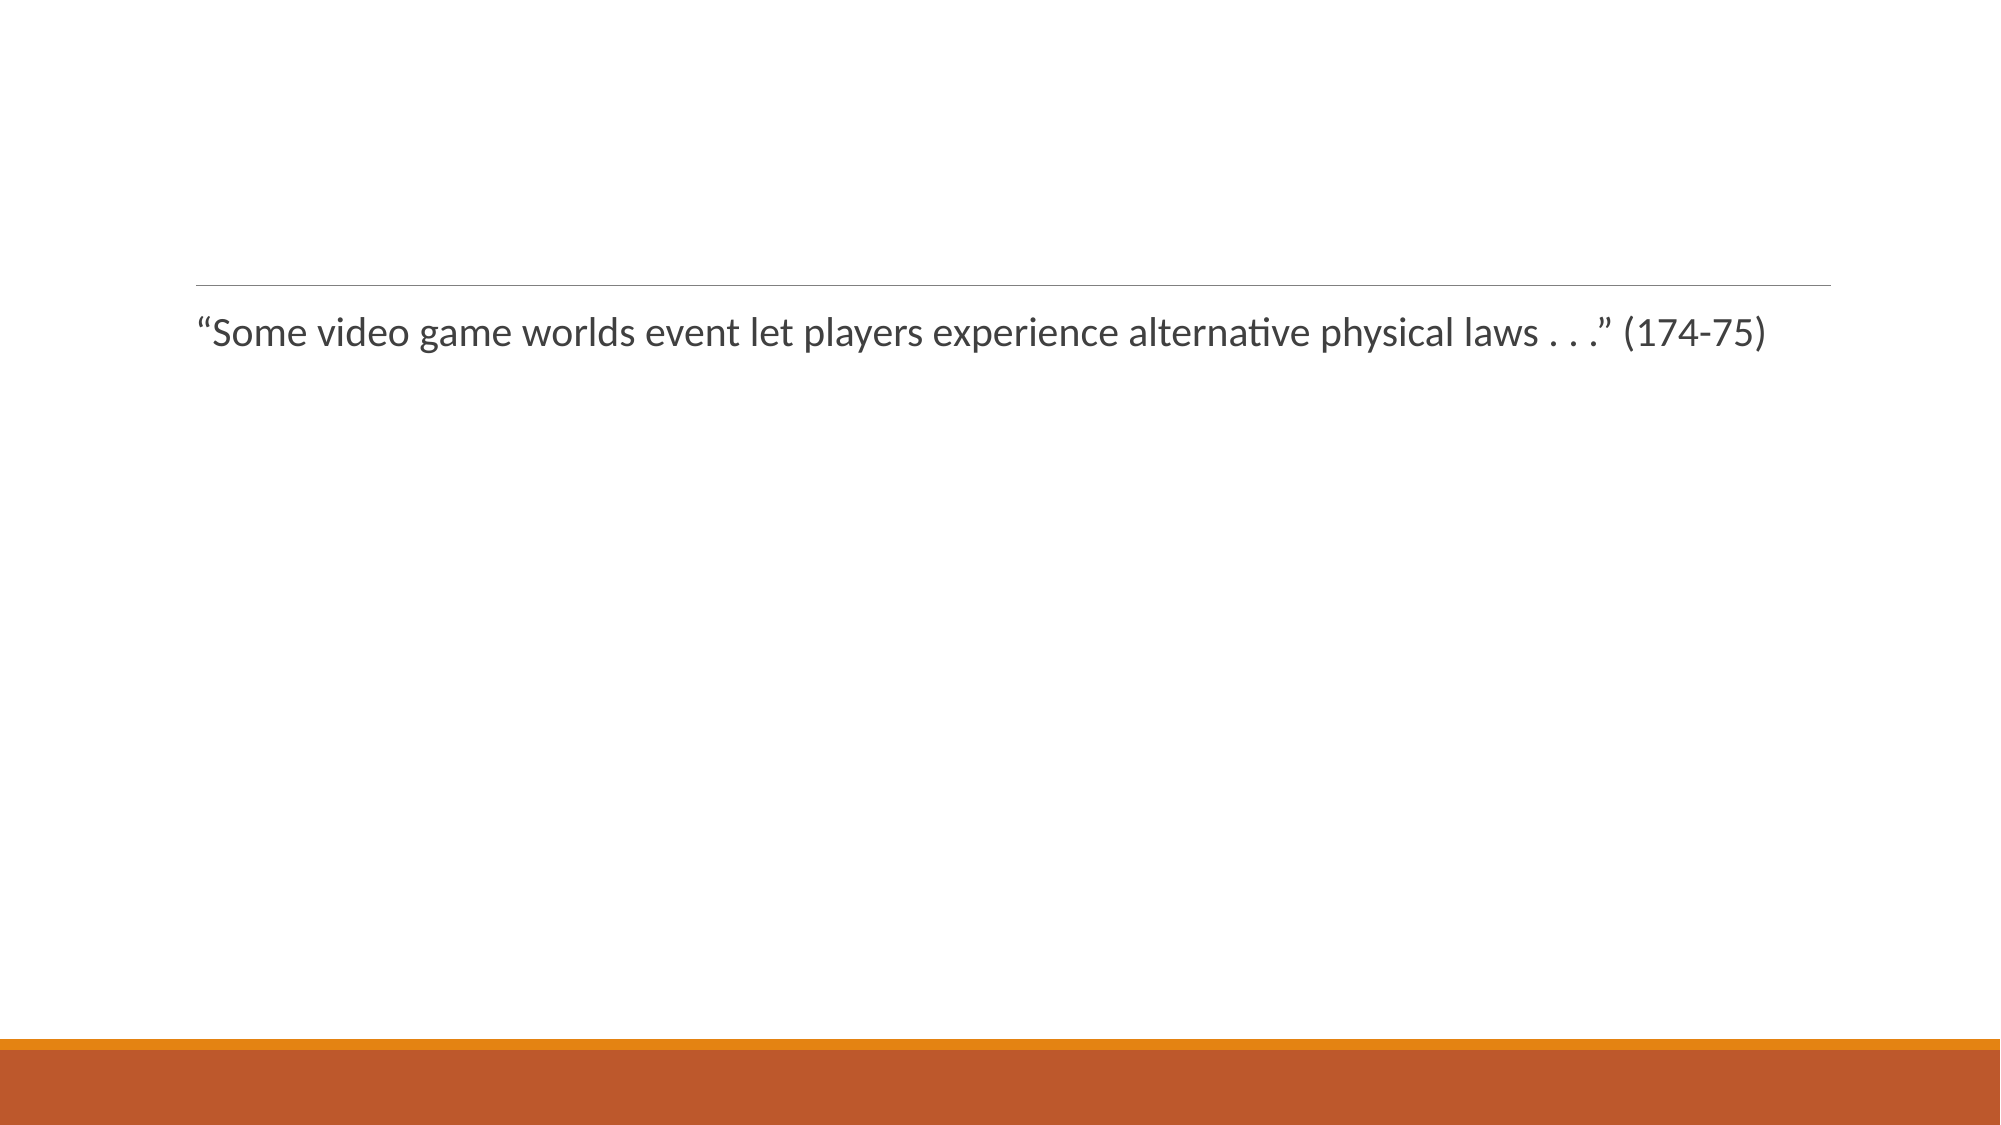

#
“Some video game worlds event let players experience alternative physical laws . . .” (174-75)